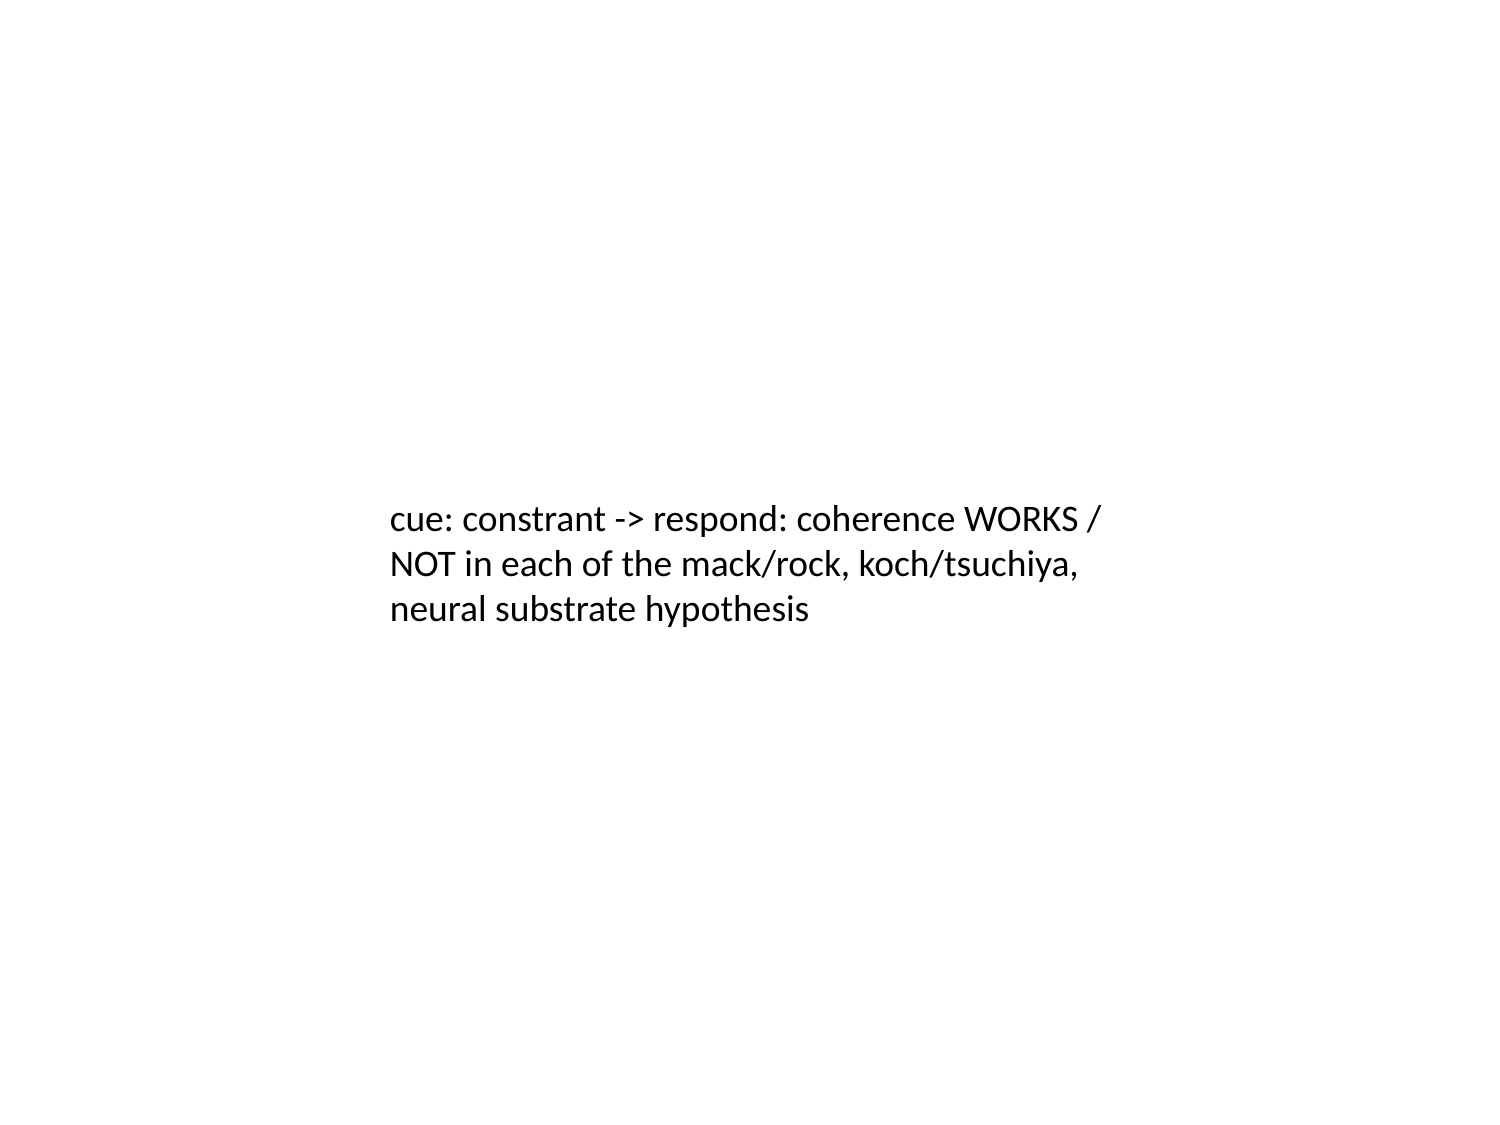

cue: constrant -> respond: coherence WORKS / NOT in each of the mack/rock, koch/tsuchiya, neural substrate hypothesis